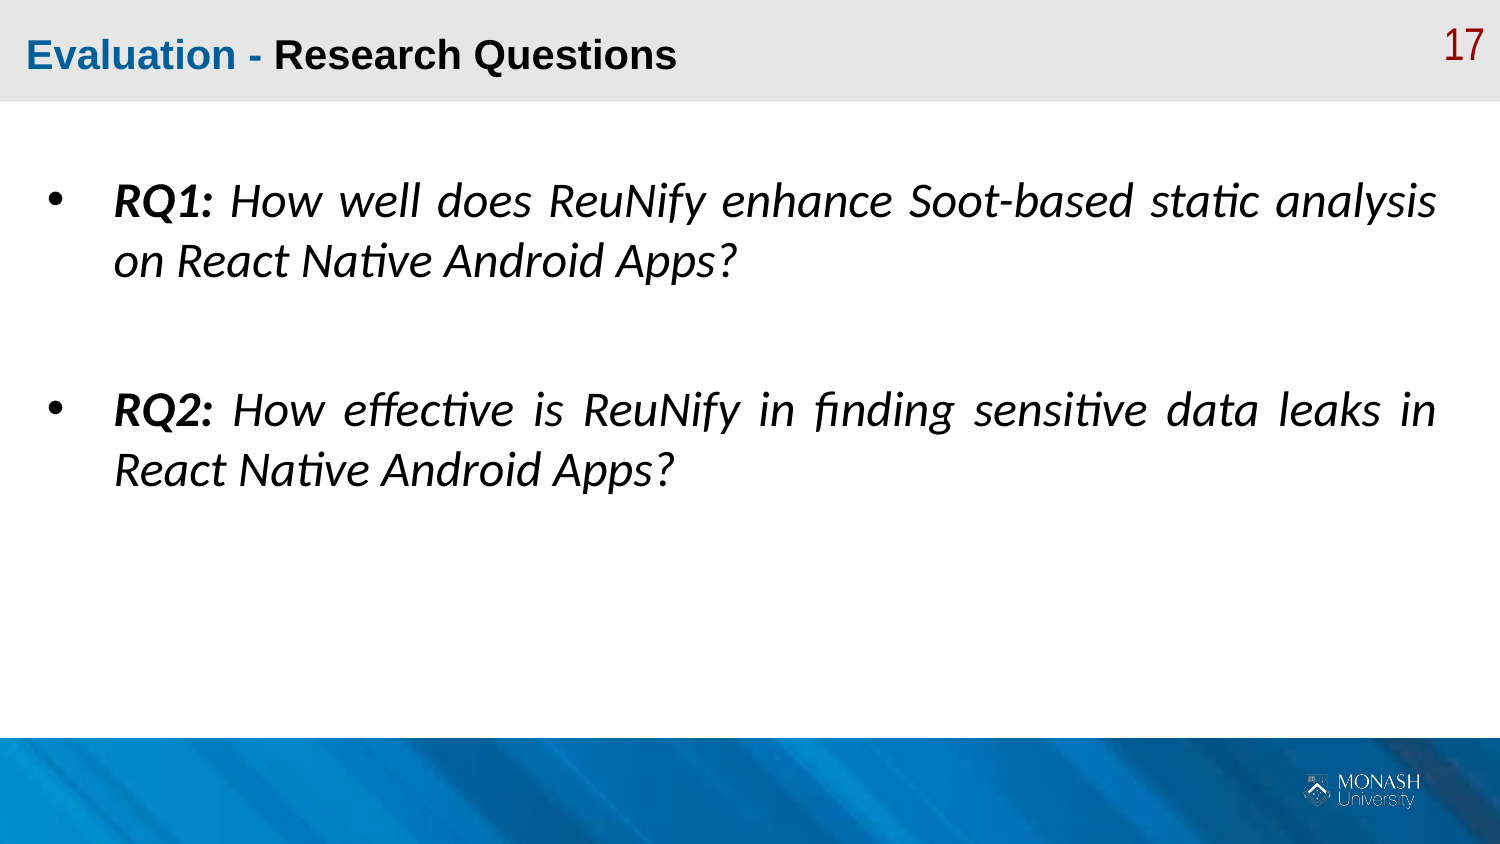

17
Evaluation - Research Questions
RQ1: How well does ReuNify enhance Soot-based static analysis on React Native Android Apps?
RQ2: How effective is ReuNify in finding sensitive data leaks in React Native Android Apps?